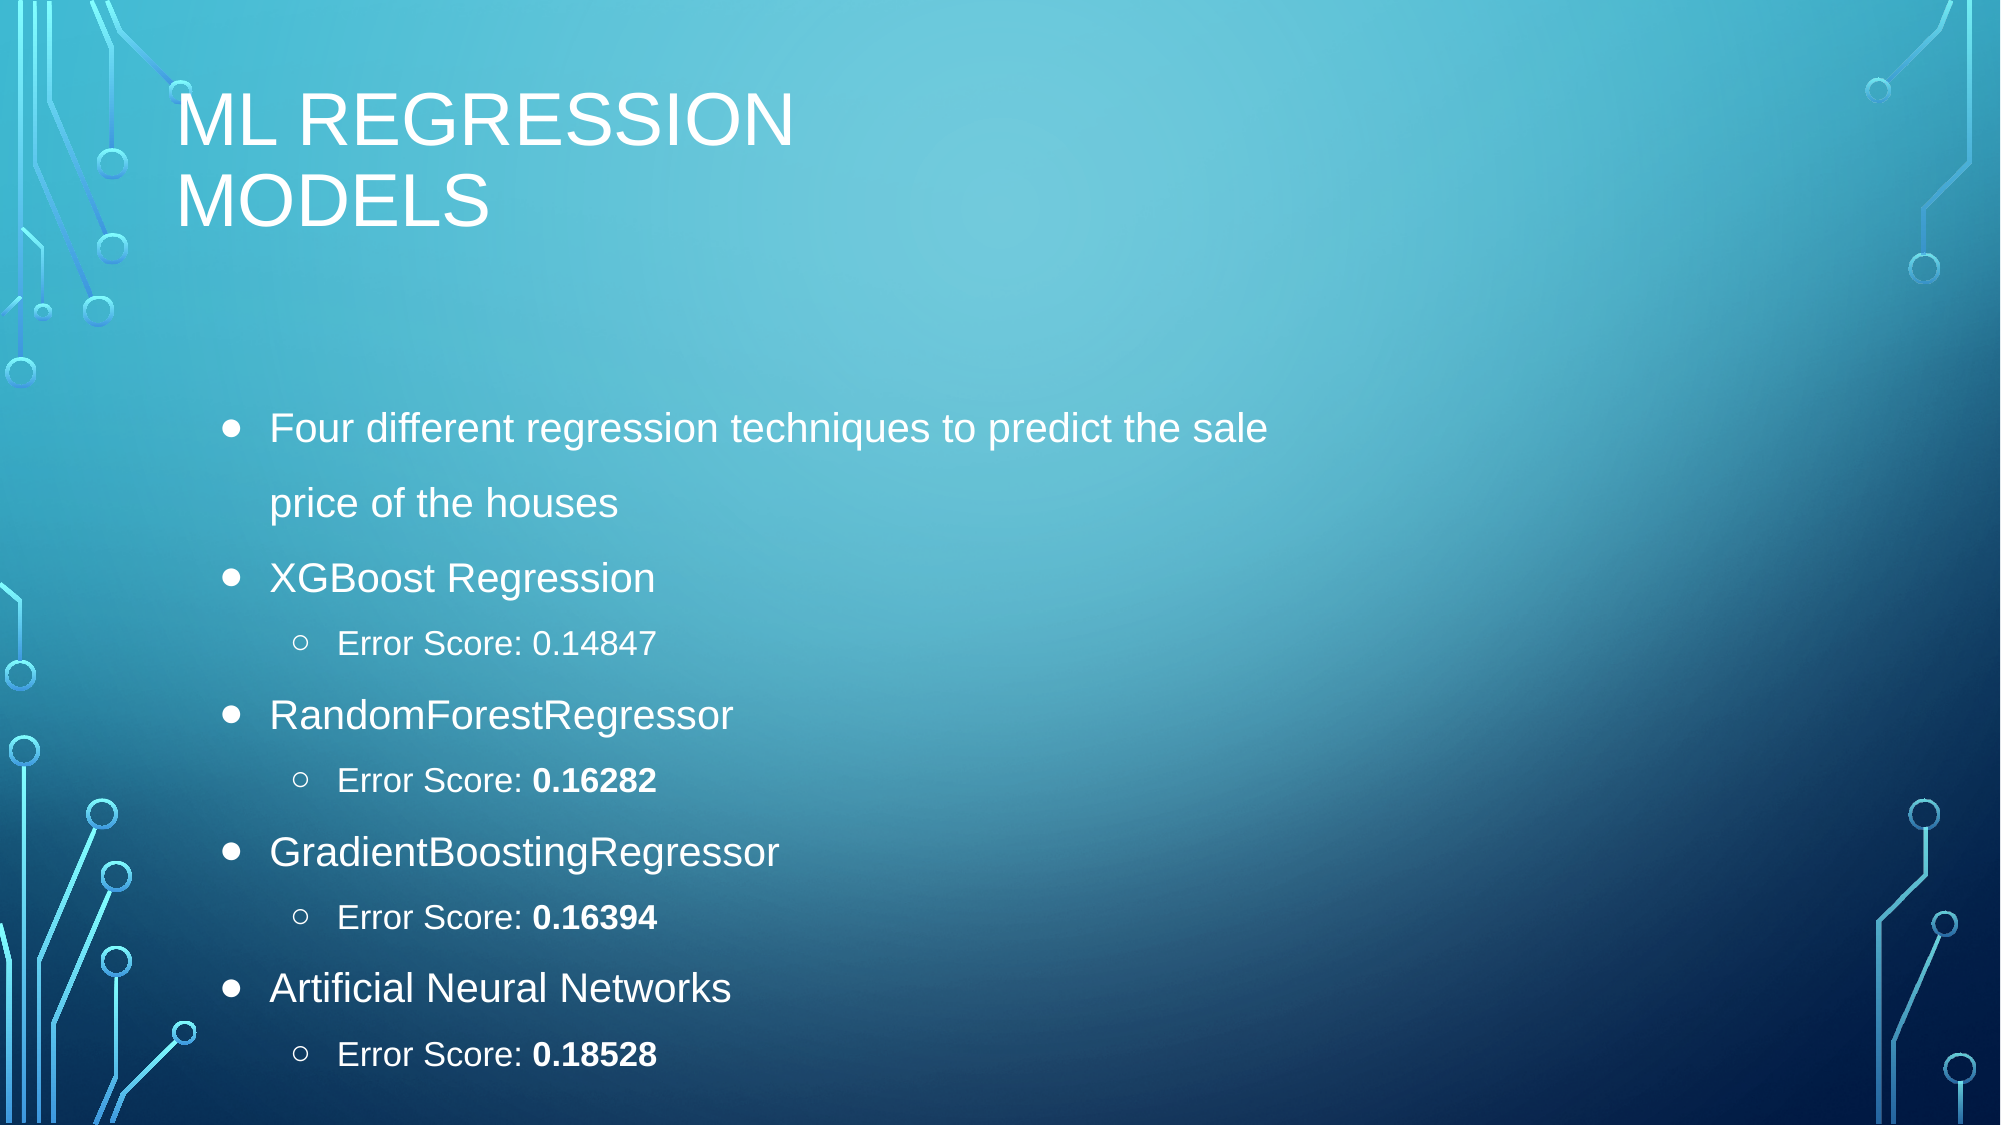

# Ml regression models
Four different regression techniques to predict the sale price of the houses
XGBoost Regression
Error Score: 0.14847
RandomForestRegressor
Error Score: 0.16282
GradientBoostingRegressor
Error Score: 0.16394
Artificial Neural Networks
Error Score: 0.18528